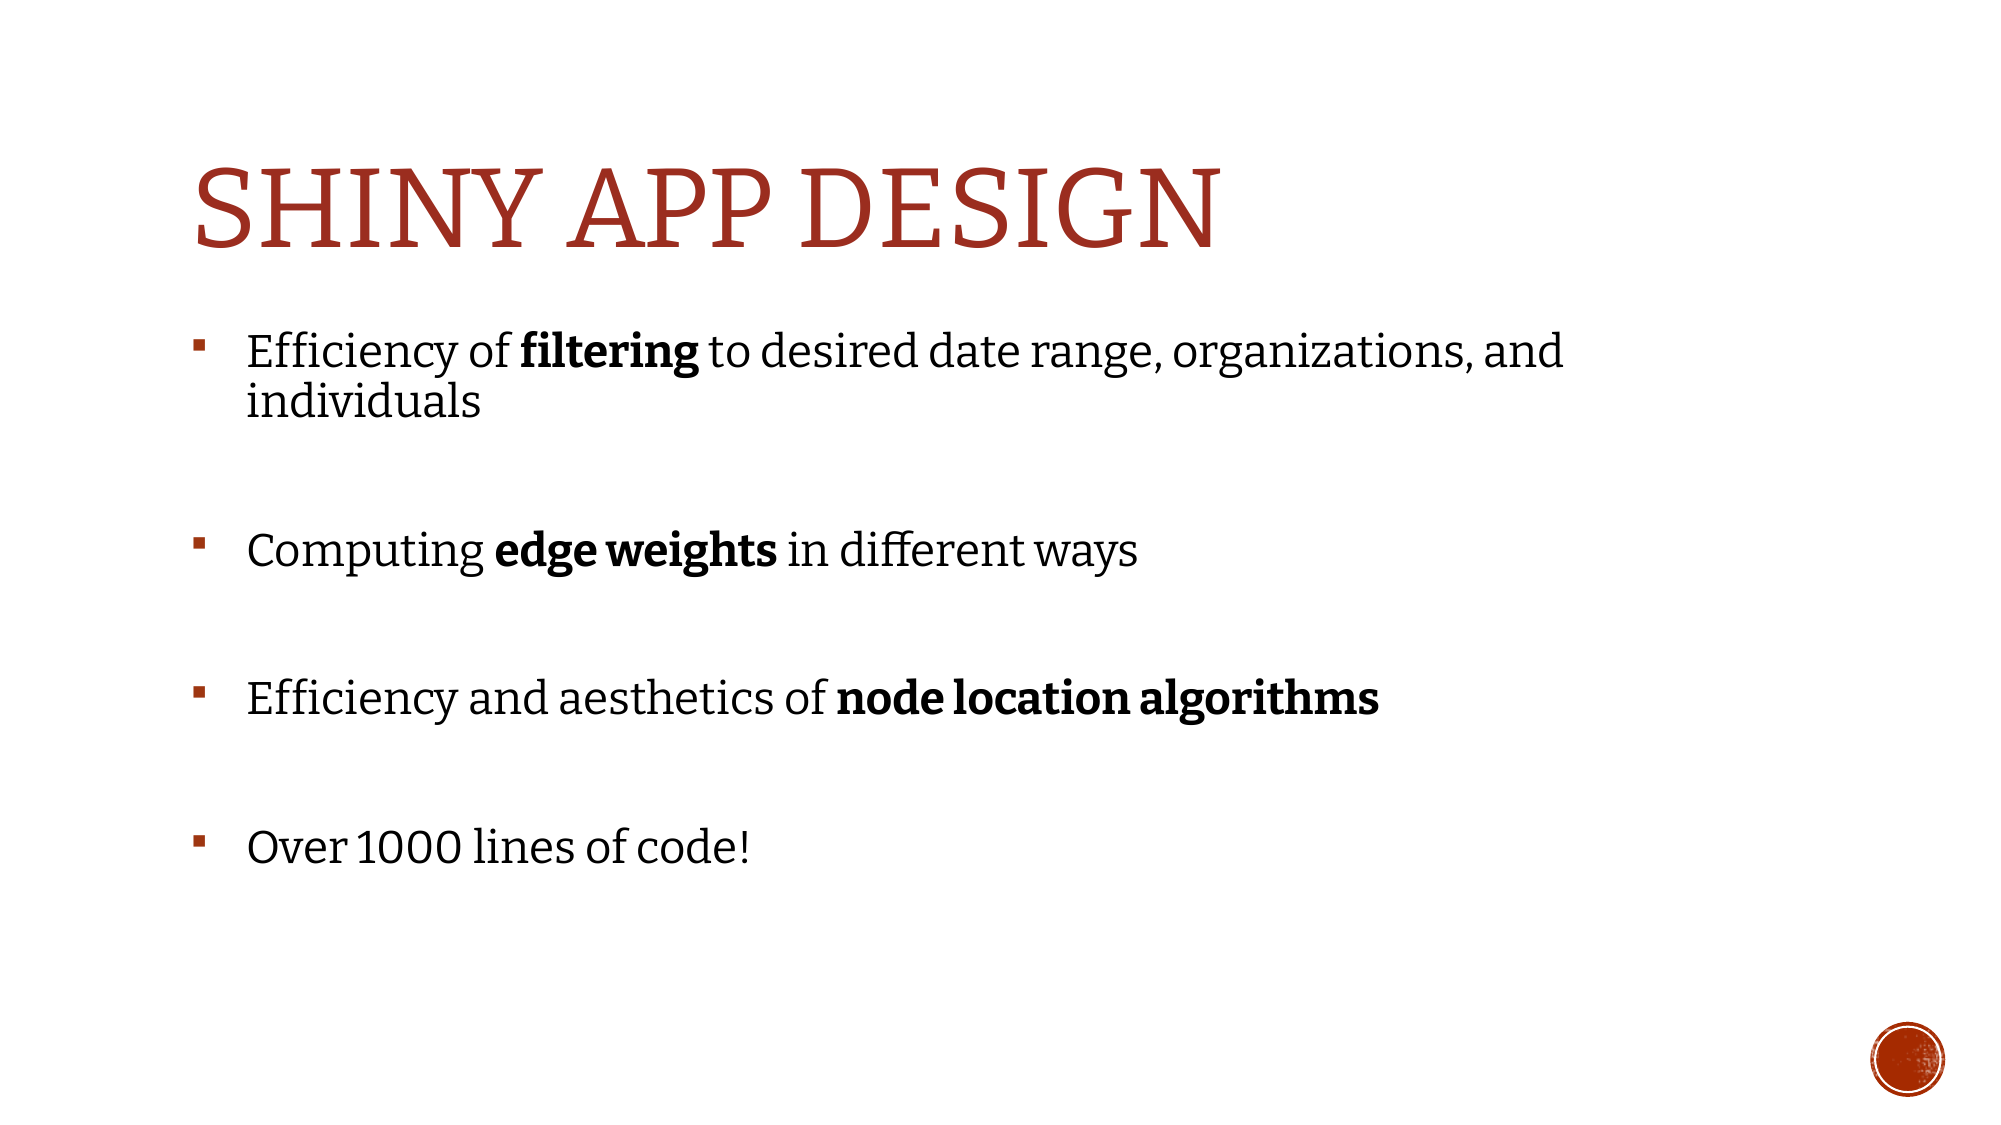

# Shiny App Design
Efficiency of filtering to desired date range, organizations, and individuals

Computing edge weights in different ways

Efficiency and aesthetics of node location algorithms

Over 1000 lines of code!